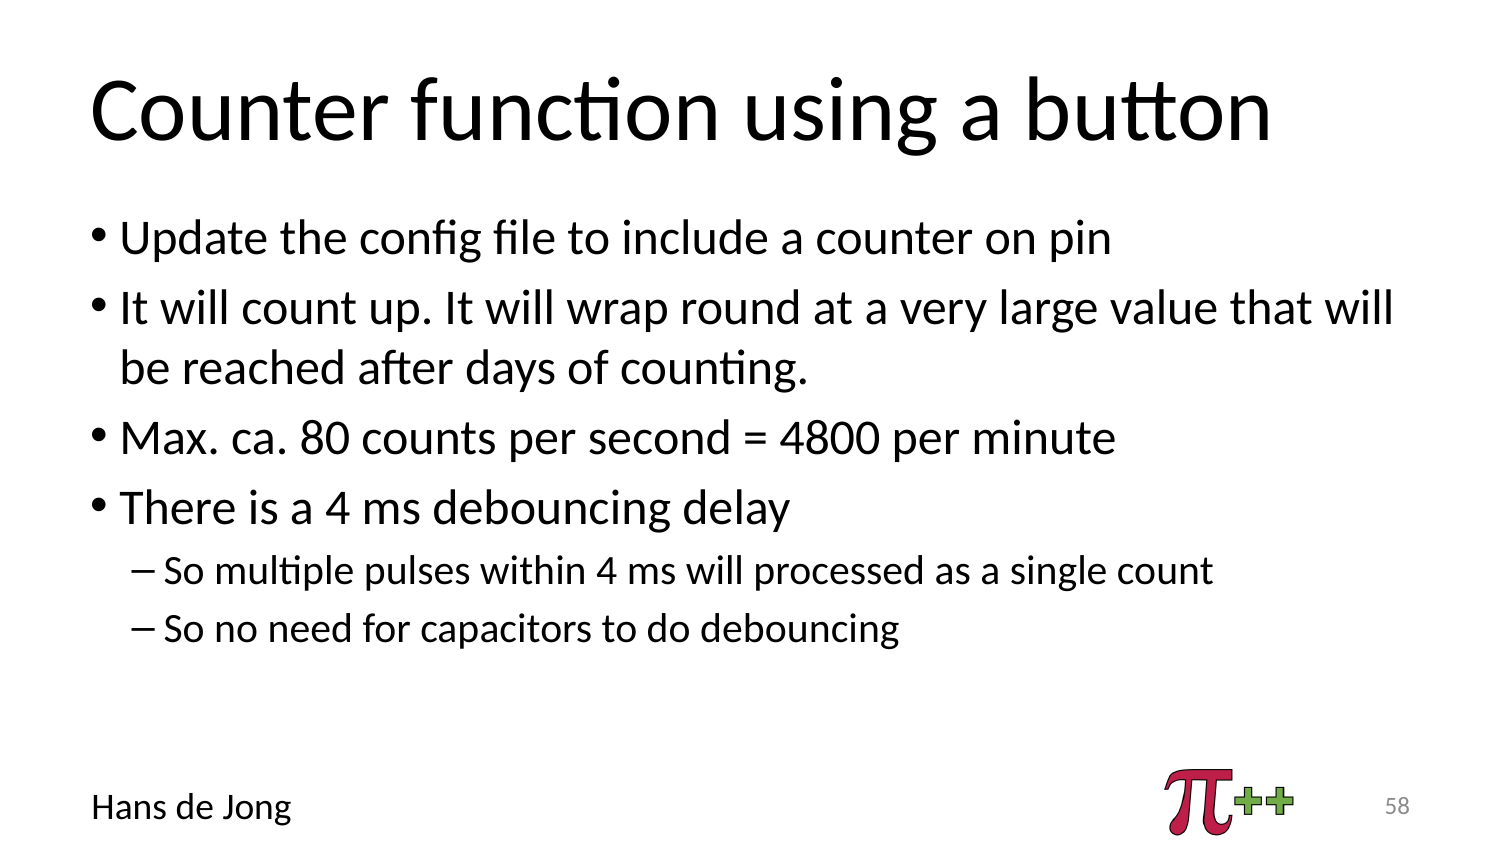

# Counter function using a button
Update the config file to include a counter on pin
It will count up. It will wrap round at a very large value that will be reached after days of counting.
Max. ca. 80 counts per second = 4800 per minute
There is a 4 ms debouncing delay
So multiple pulses within 4 ms will processed as a single count
So no need for capacitors to do debouncing
58